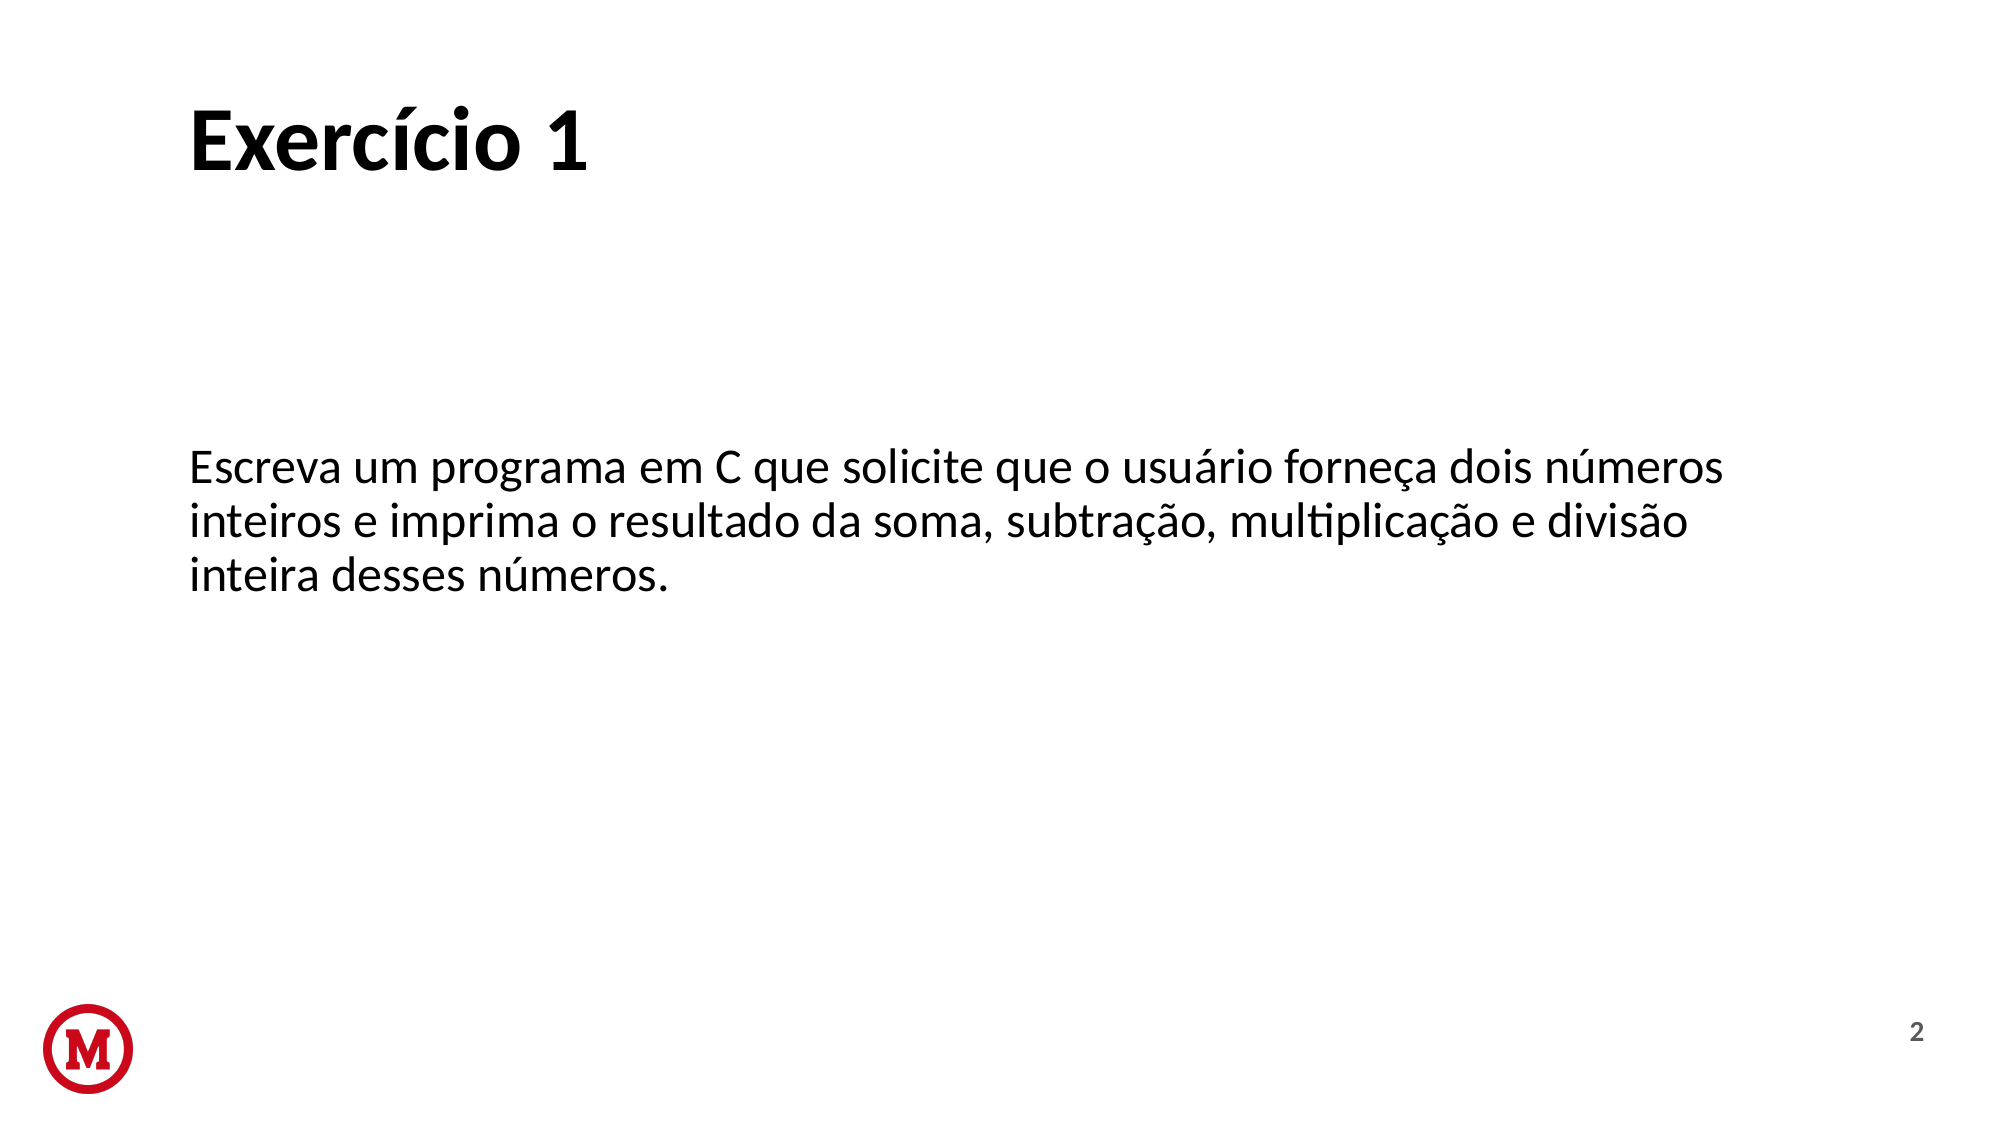

# Exercício 1
Escreva um programa em C que solicite que o usuário forneça dois números inteiros e imprima o resultado da soma, subtração, multiplicação e divisão inteira desses números.
2